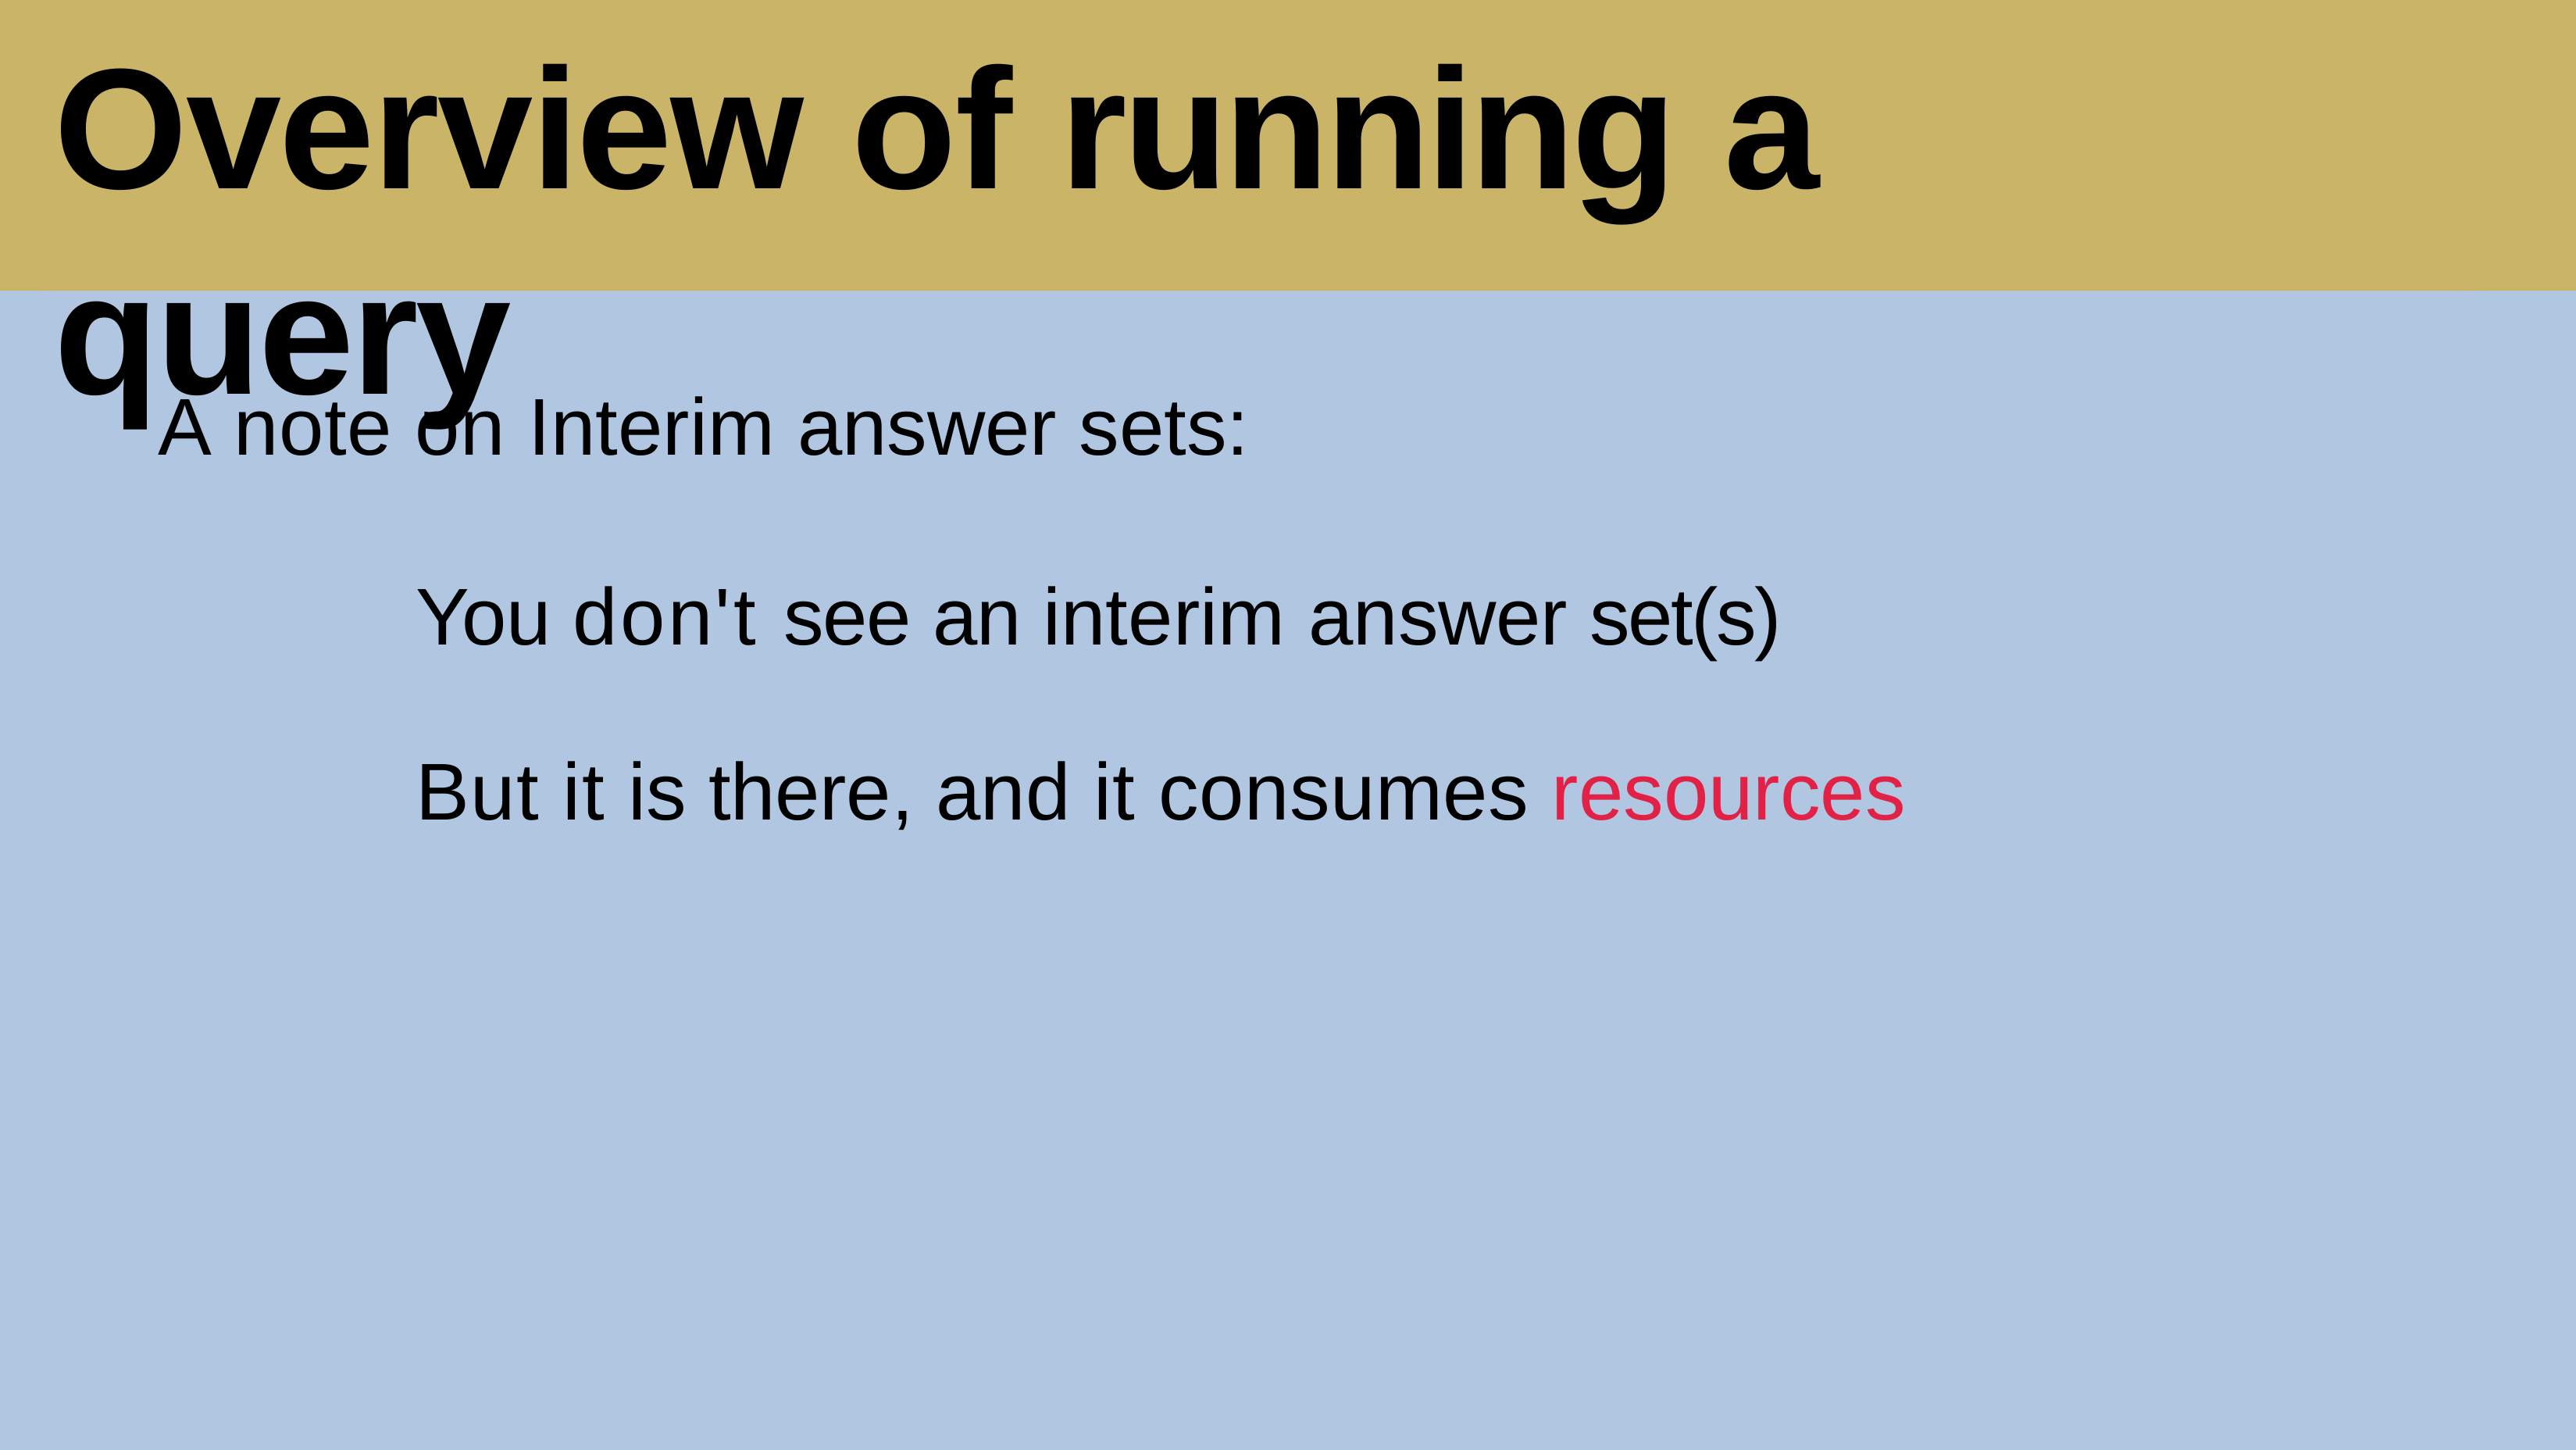

# Overview of running a query
A note on Interim answer sets:
You don't see an interim answer set(s)  But it is there, and it consumes resources